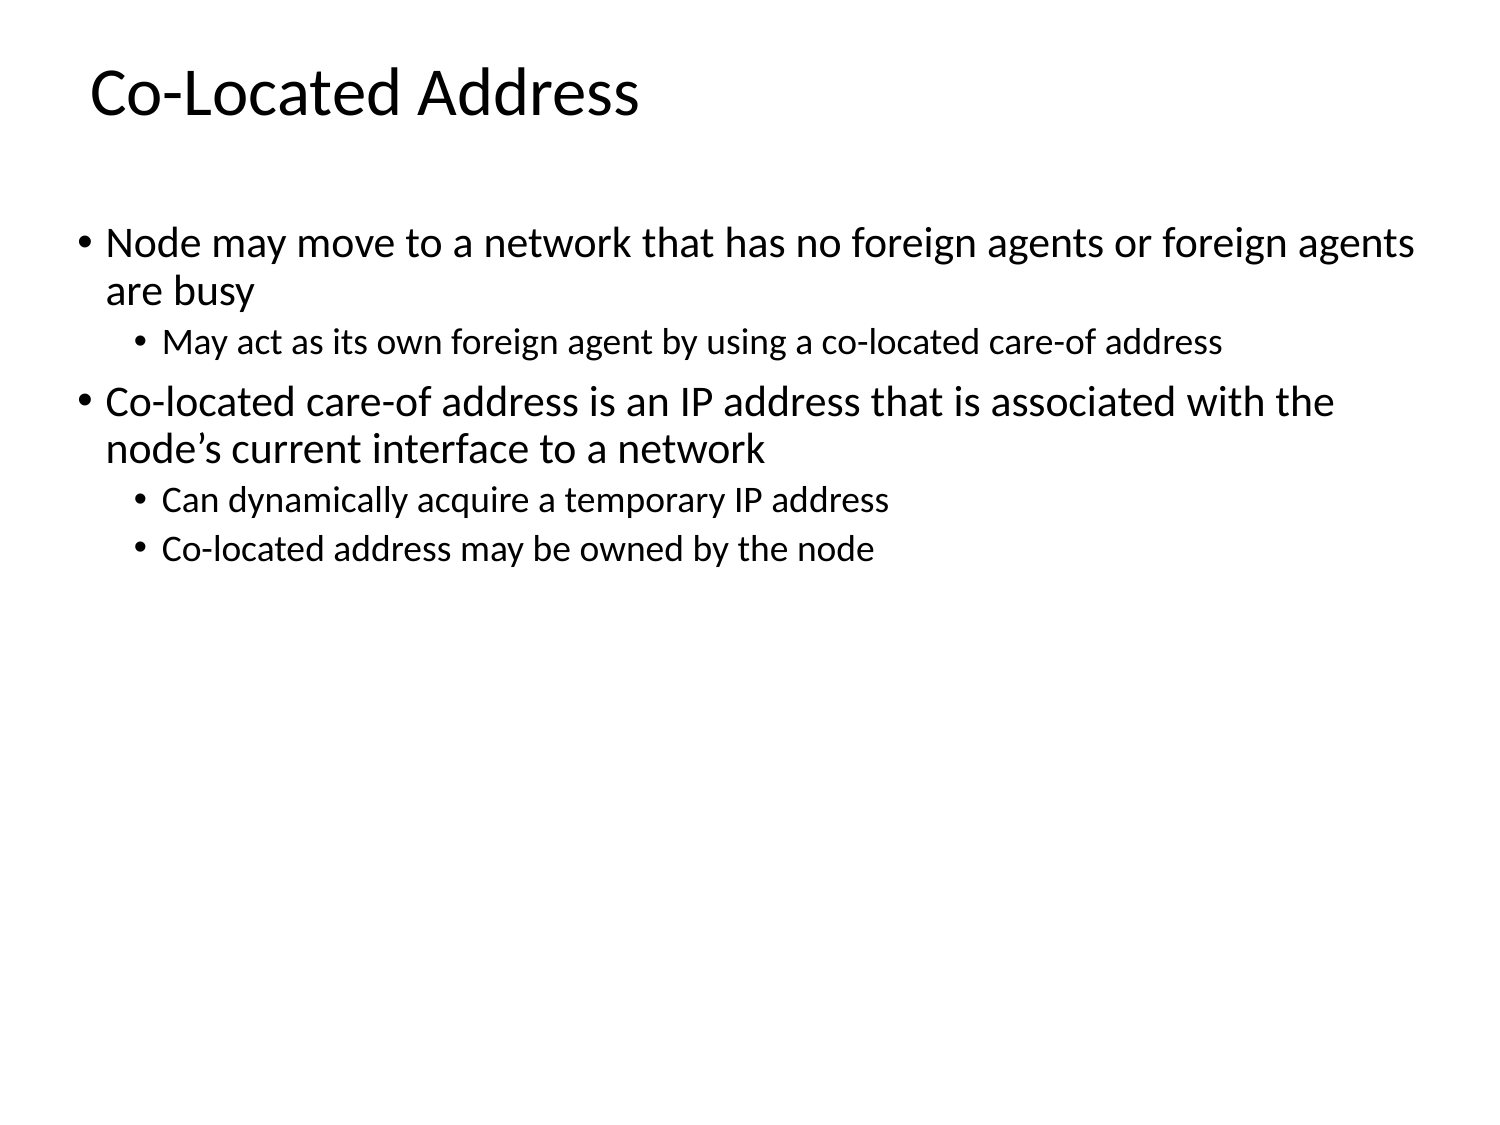

# Co-Located Address
Node may move to a network that has no foreign agents or foreign agents are busy
May act as its own foreign agent by using a co-located care-of address
Co-located care-of address is an IP address that is associated with the node’s current interface to a network
Can dynamically acquire a temporary IP address
Co-located address may be owned by the node